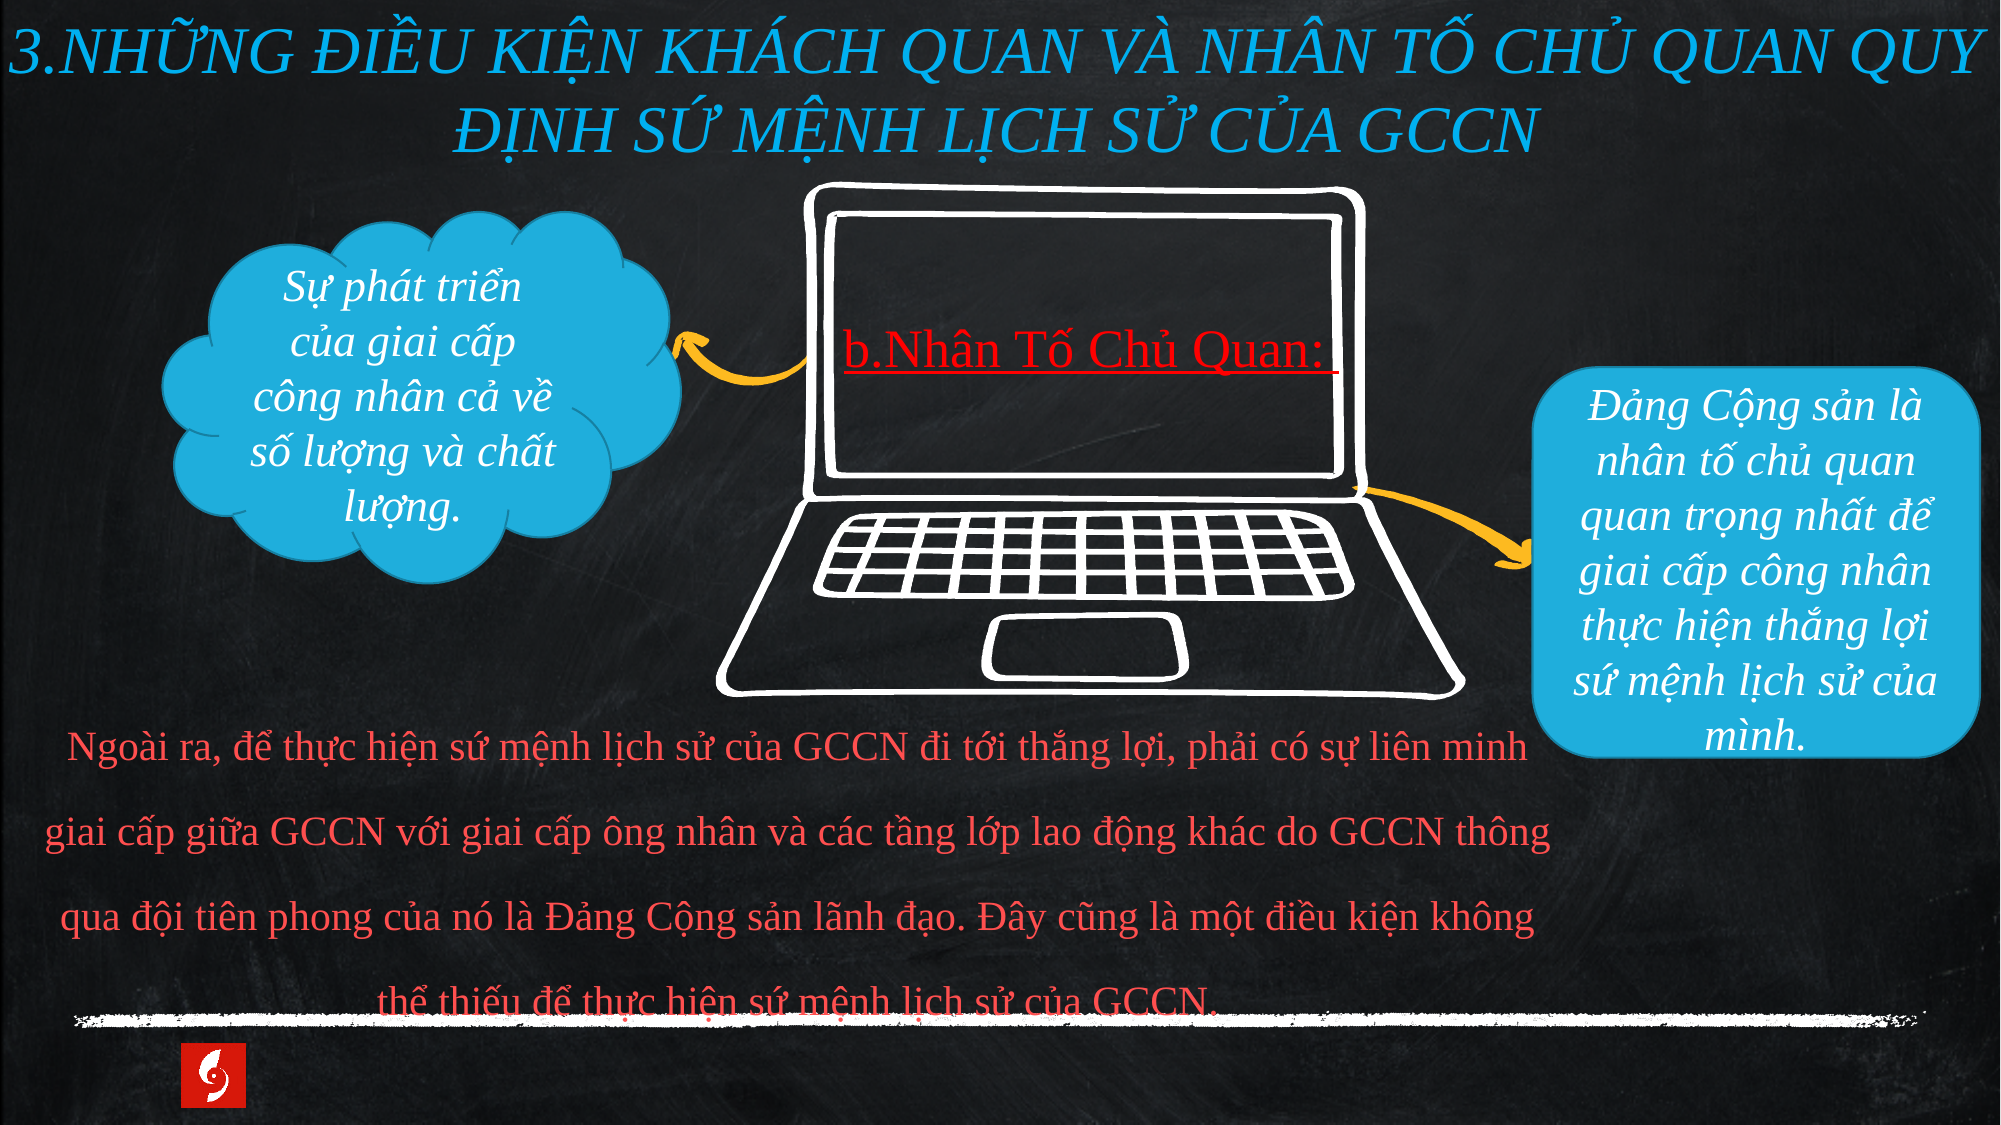

3.NHỮNG ĐIỀU KIỆN KHÁCH QUAN VÀ NHÂN TỐ CHỦ QUAN QUY ĐỊNH SỨ MỆNH LỊCH SỬ CỦA GCCN

Sự phát triển của giai cấp công nhân cả về số lượng và chất lượng.

b.Nhân Tố Chủ Quan:

Đảng Cộng sản là nhân tố chủ quan quan trọng nhất để giai cấp công nhân thực hiện thắng lợi sứ mệnh lịch sử của mình.

Ngoài ra, để thực hiện sứ mệnh lịch sử của GCCN đi tới thắng lợi, phải có sự liên minh giai cấp giữa GCCN với giai cấp ông nhân và các tầng lớp lao động khác do GCCN thông qua đội tiên phong của nó là Đảng Cộng sản lãnh đạo. Đây cũng là một điều kiện không thể thiếu để thực hiện sứ mệnh lịch sử của GCCN.